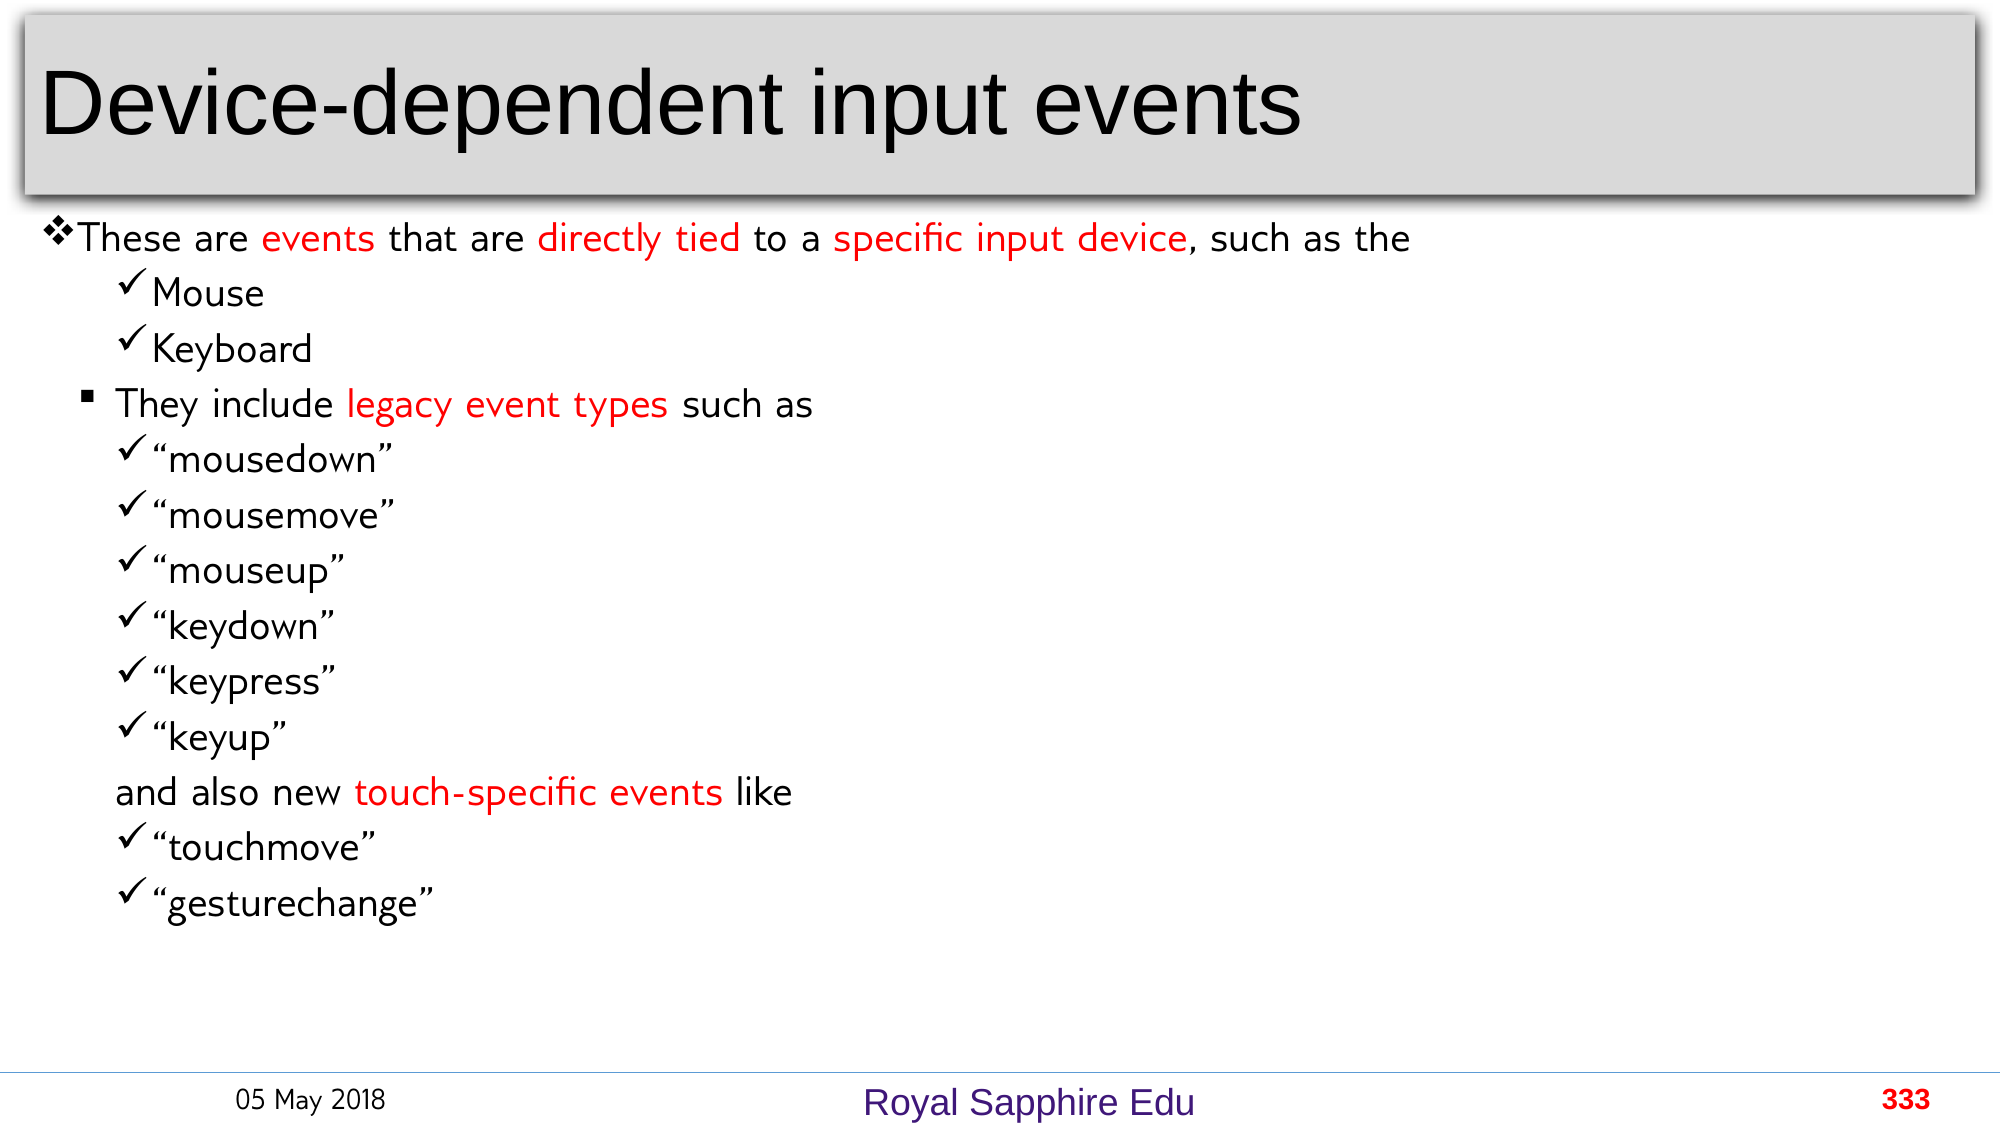

# Device-dependent input events
These are events that are directly tied to a specific input device, such as the
Mouse
Keyboard
They include legacy event types such as
“mousedown”
“mousemove”
“mouseup”
“keydown”
“keypress”
“keyup”
and also new touch-specific events like
“touchmove”
“gesturechange”
05 May 2018
333